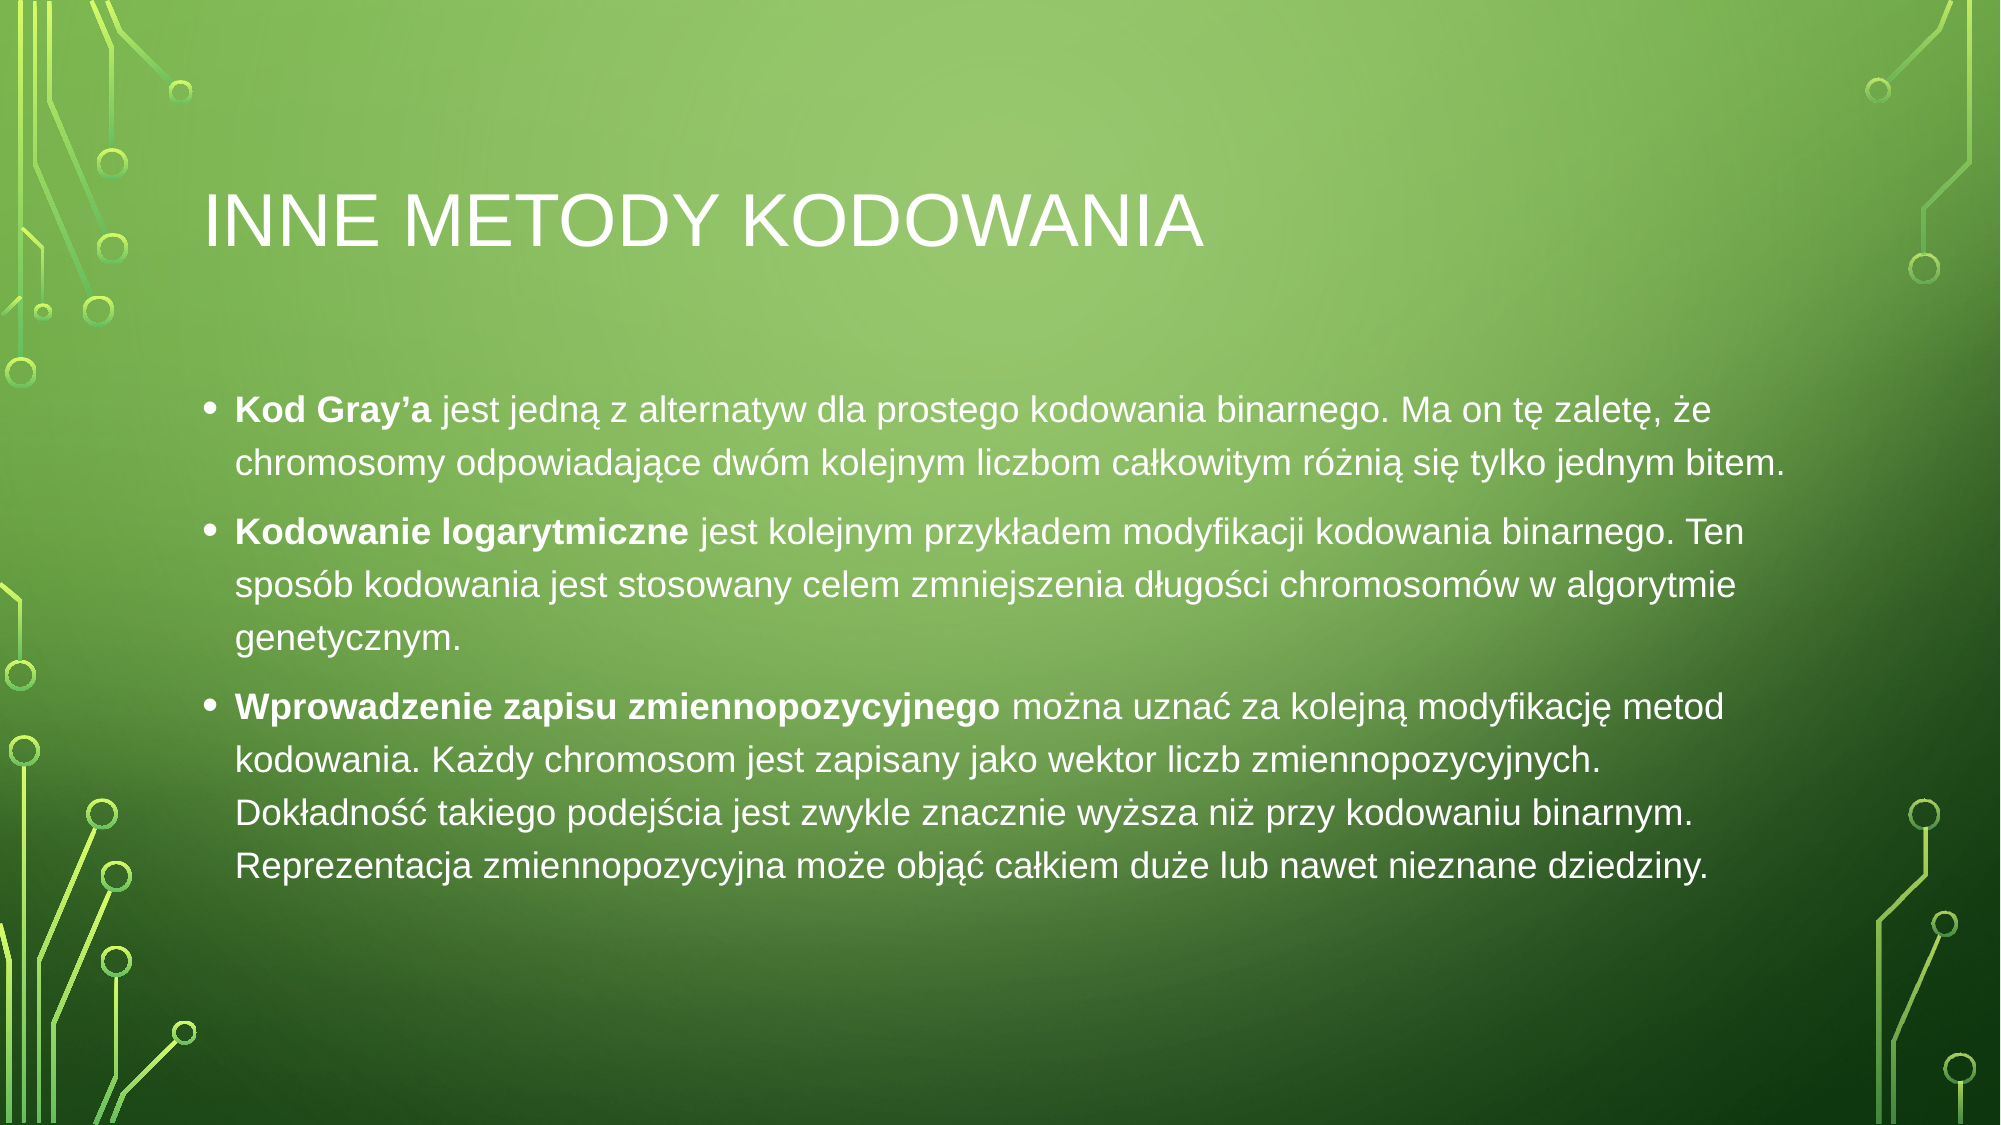

# Inne metody kodowania
Kod Gray’a jest jedną z alternatyw dla prostego kodowania binarnego. Ma on tę zaletę, że chromosomy odpowiadające dwóm kolejnym liczbom całkowitym różnią się tylko jednym bitem.
Kodowanie logarytmiczne jest kolejnym przykładem modyfikacji kodowania binarnego. Ten sposób kodowania jest stosowany celem zmniejszenia długości chromosomów w algorytmie genetycznym.
Wprowadzenie zapisu zmiennopozycyjnego można uznać za kolejną modyfikację metod kodowania. Każdy chromosom jest zapisany jako wektor liczb zmiennopozycyjnych. Dokładność takiego podejścia jest zwykle znacznie wyższa niż przy kodowaniu binarnym. Reprezentacja zmiennopozycyjna może objąć całkiem duże lub nawet nieznane dziedziny.